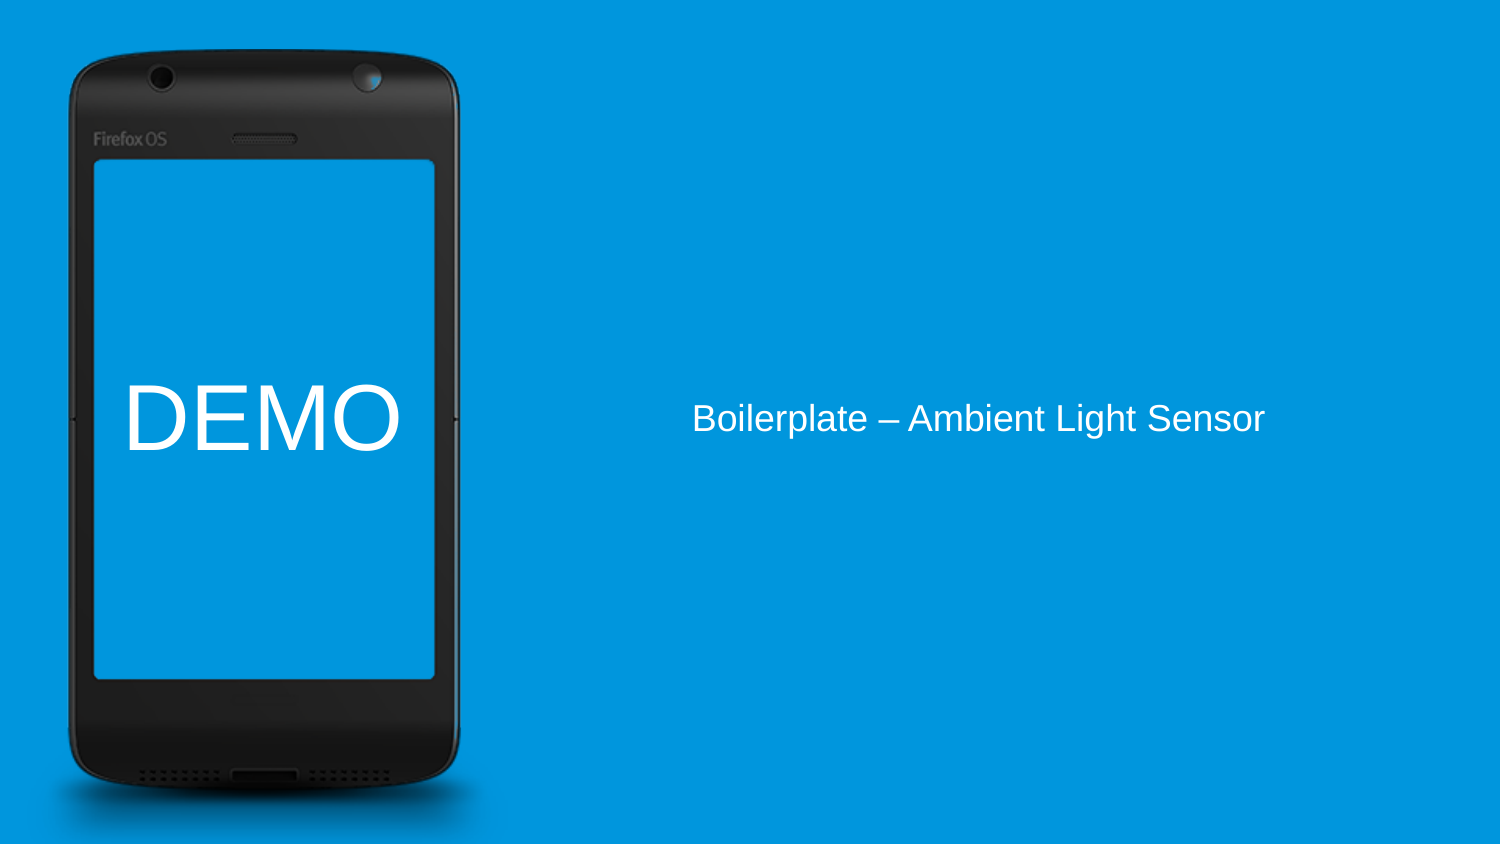

# DEMO
Boilerplate – Ambient Light Sensor